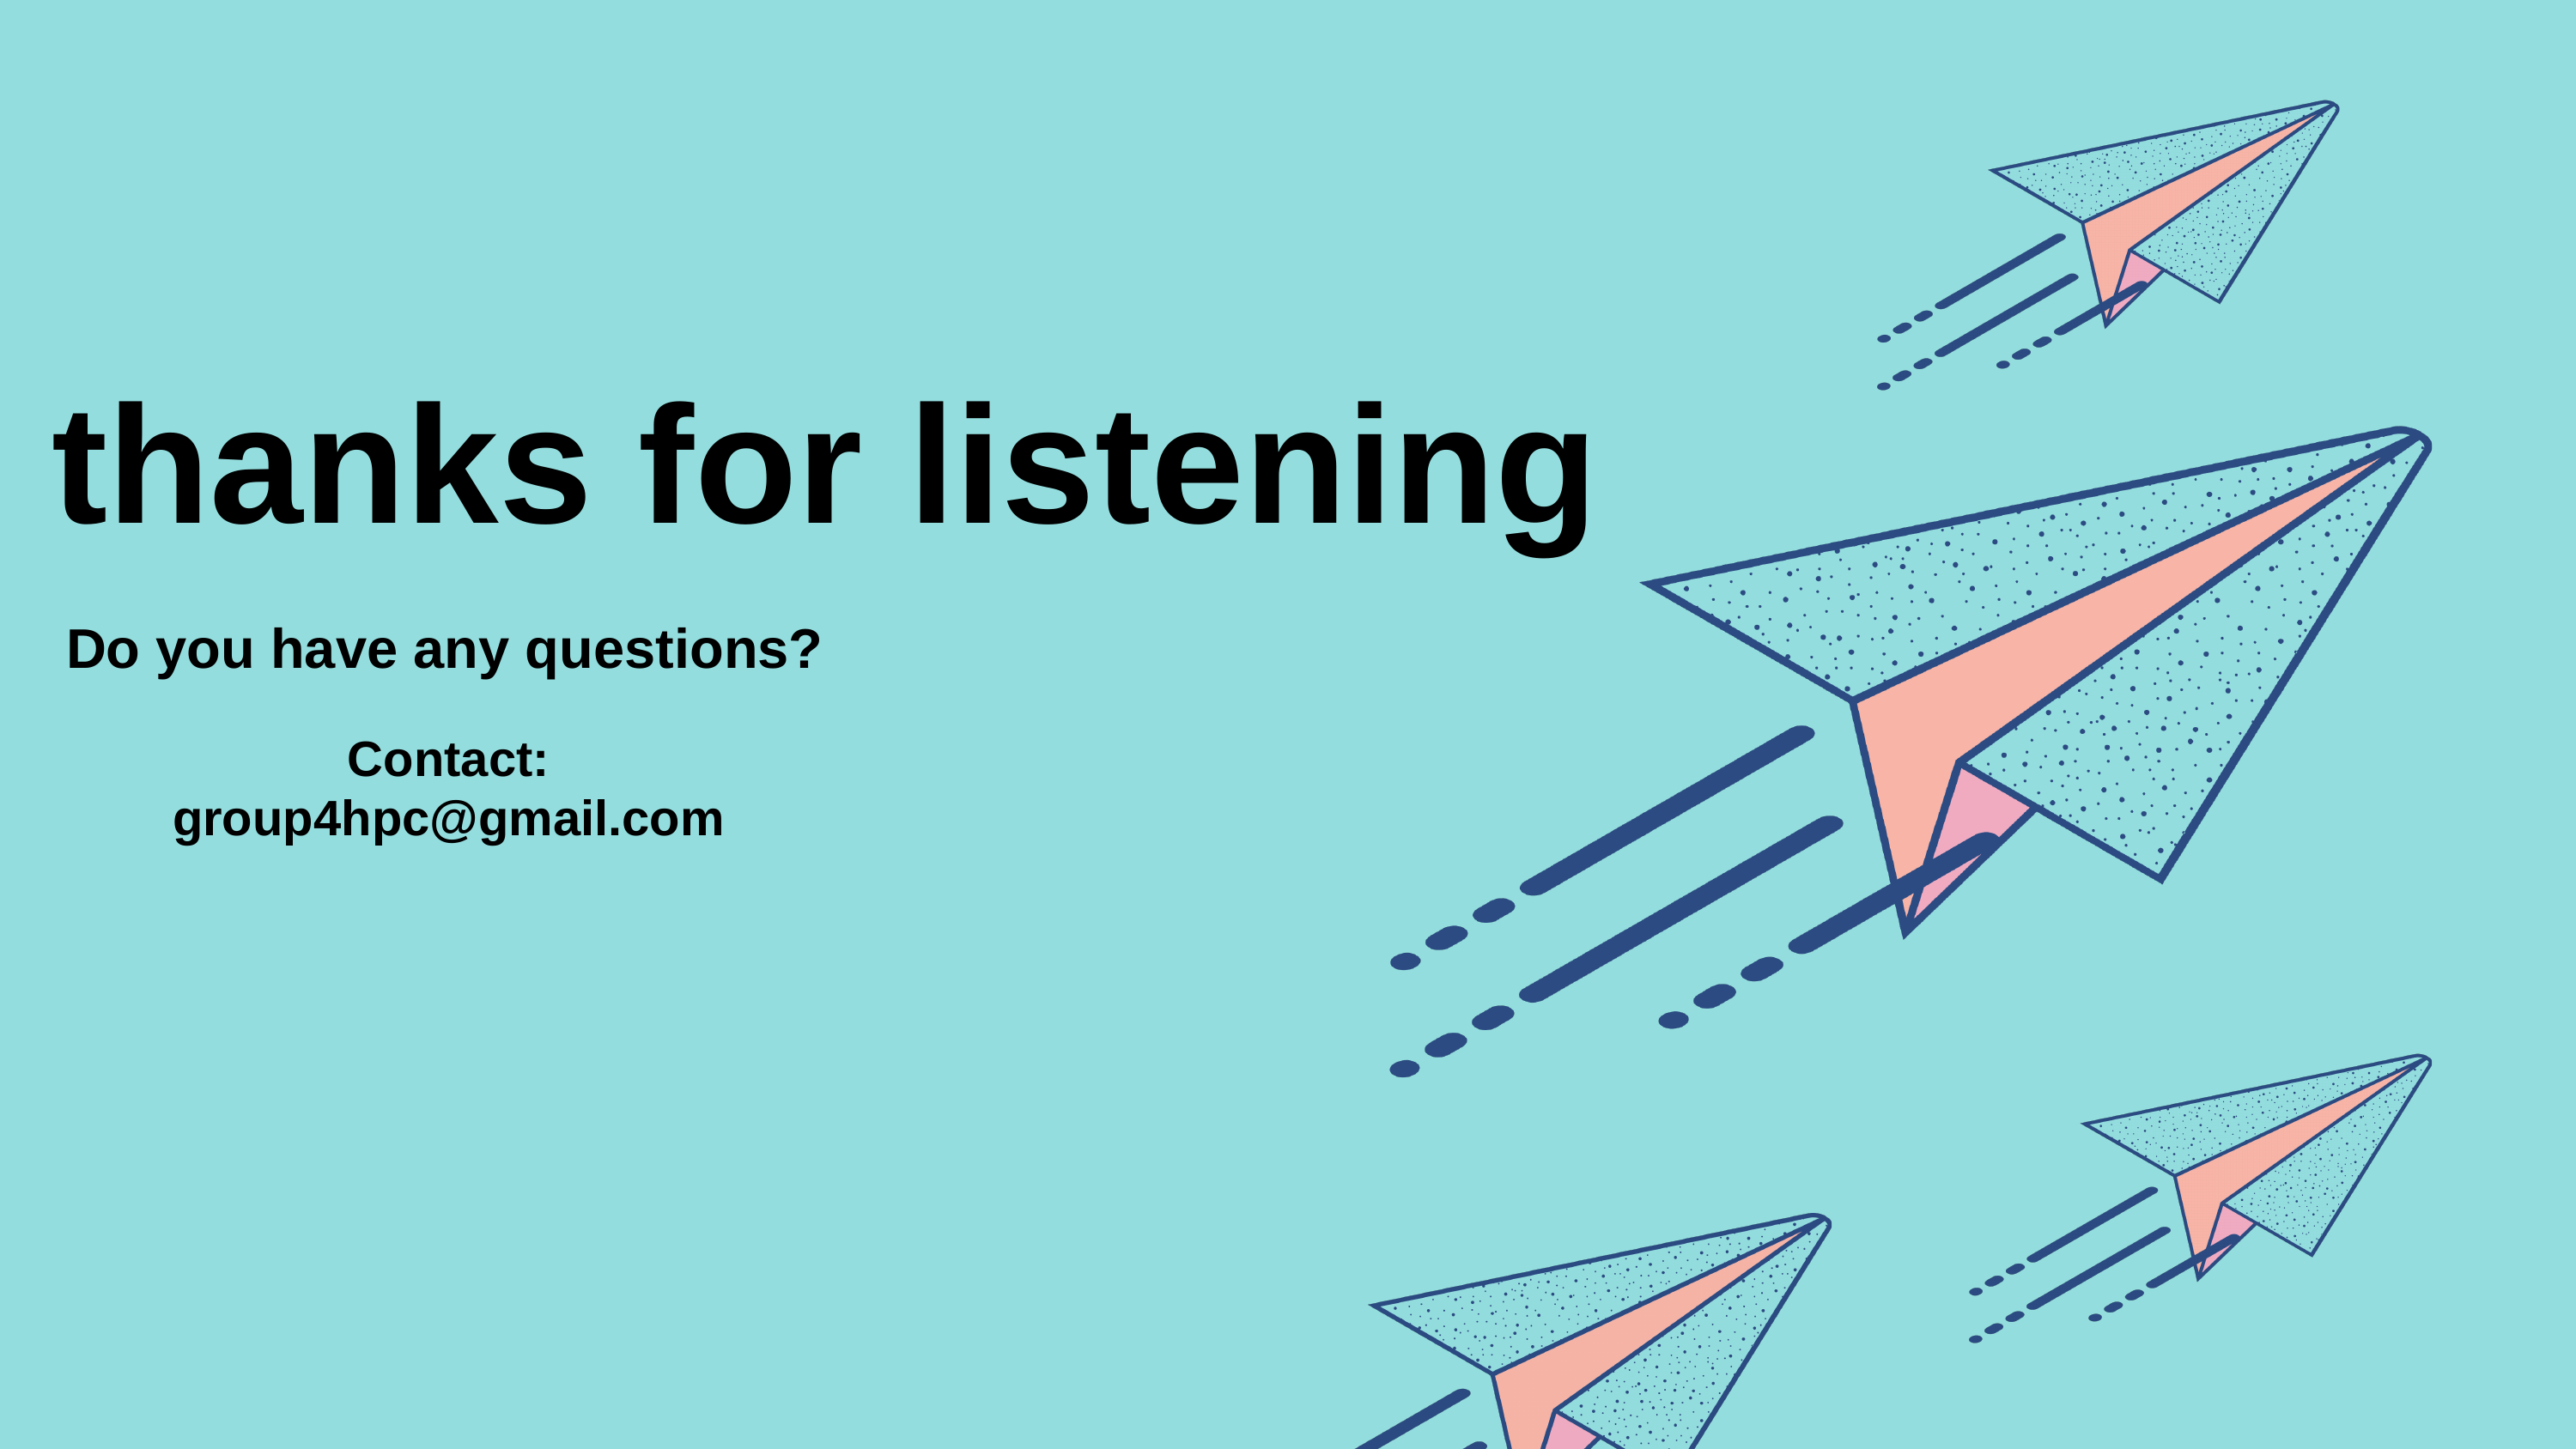

thanks for listening

Do you have any questions?
Contact: group4hpc@gmail.com